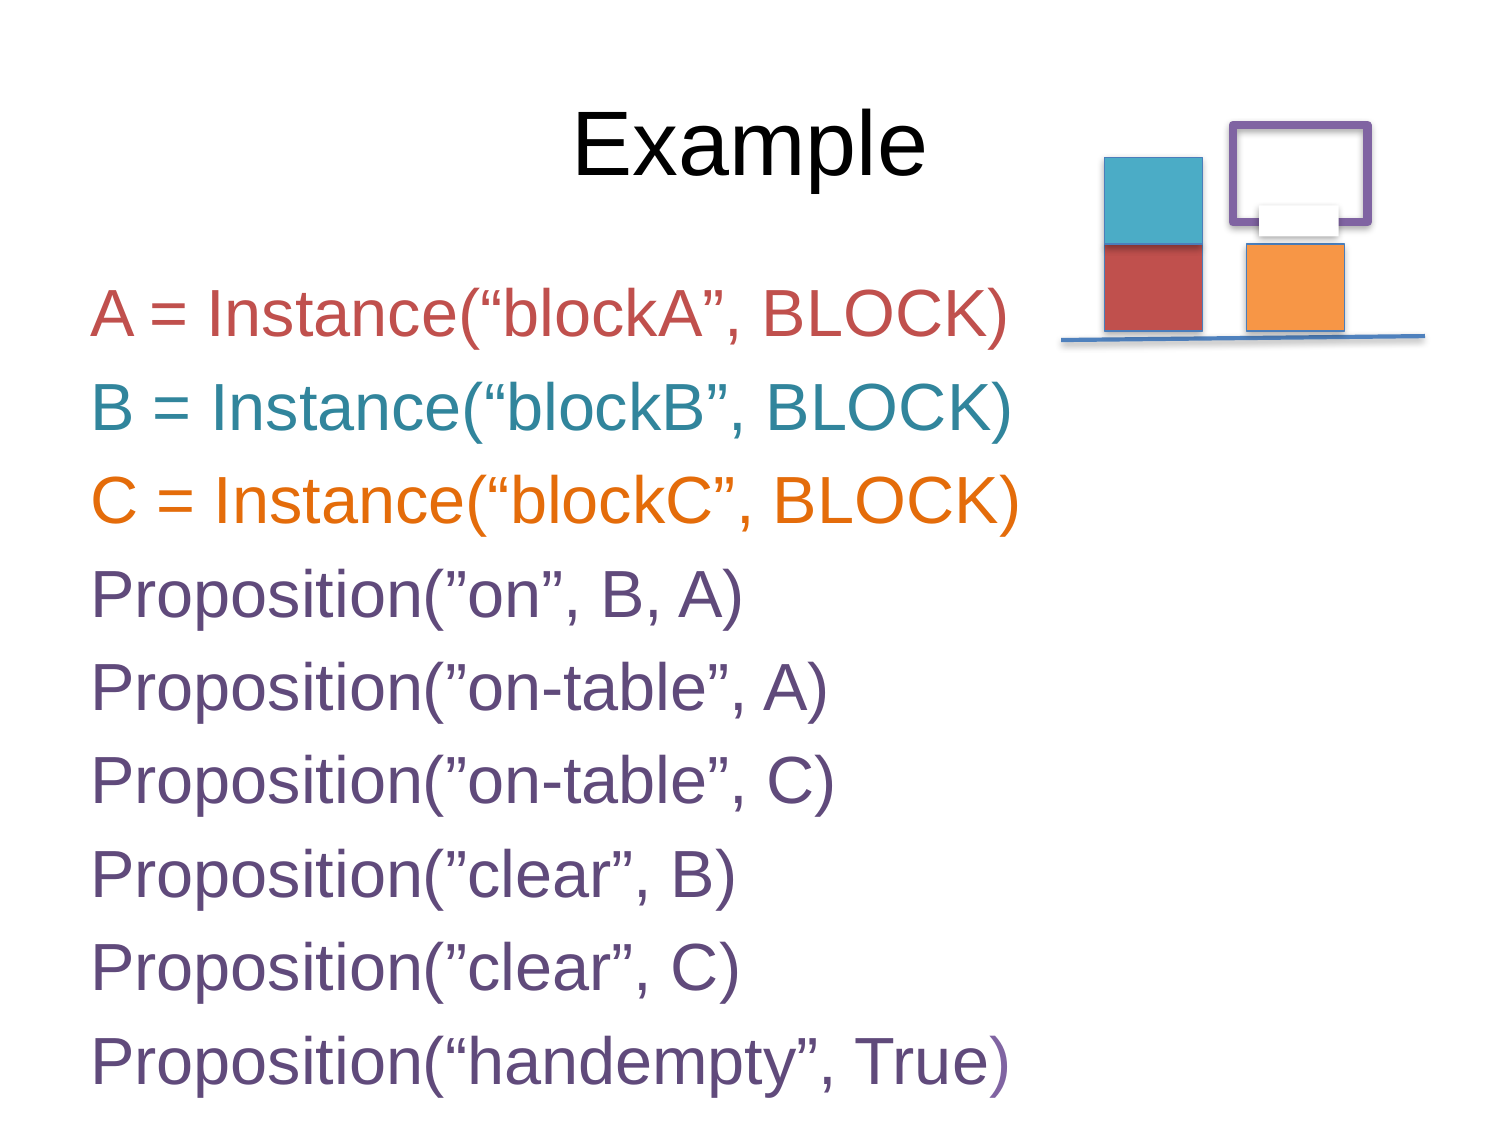

# Example

A = Instance(“blockA”, BLOCK)
B = Instance(“blockB”, BLOCK)
C = Instance(“blockC”, BLOCK)
Proposition(”on”, B, A)
Proposition(”on-table”, A)
Proposition(”on-table”, C)
Proposition(”clear”, B)
Proposition(”clear”, C)
Proposition(“handempty”, True)